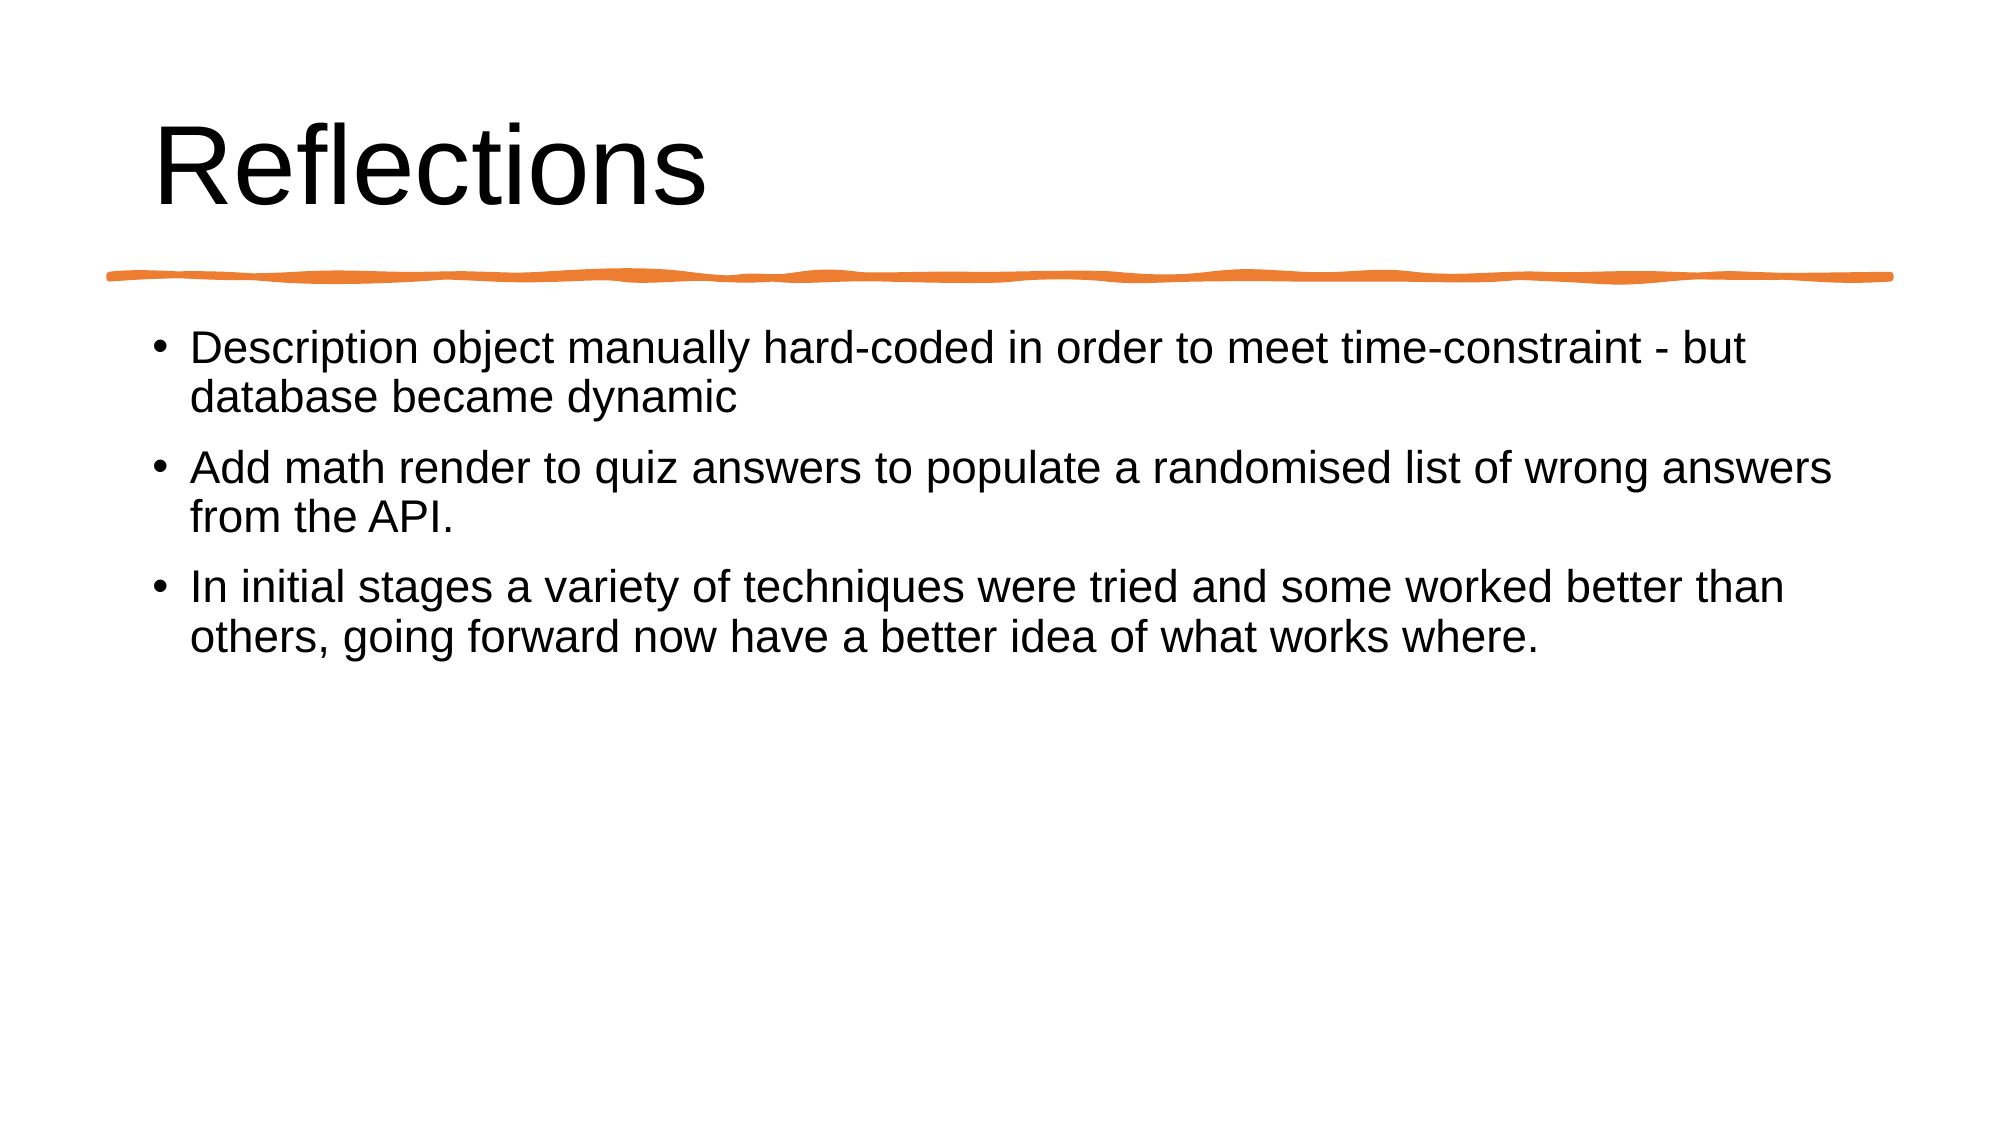

# Reflections

Description object manually hard-coded in order to meet time-constraint - but database became dynamic
Add math render to quiz answers to populate a randomised list of wrong answers from the API.
In initial stages a variety of techniques were tried and some worked better than others, going forward now have a better idea of what works where.